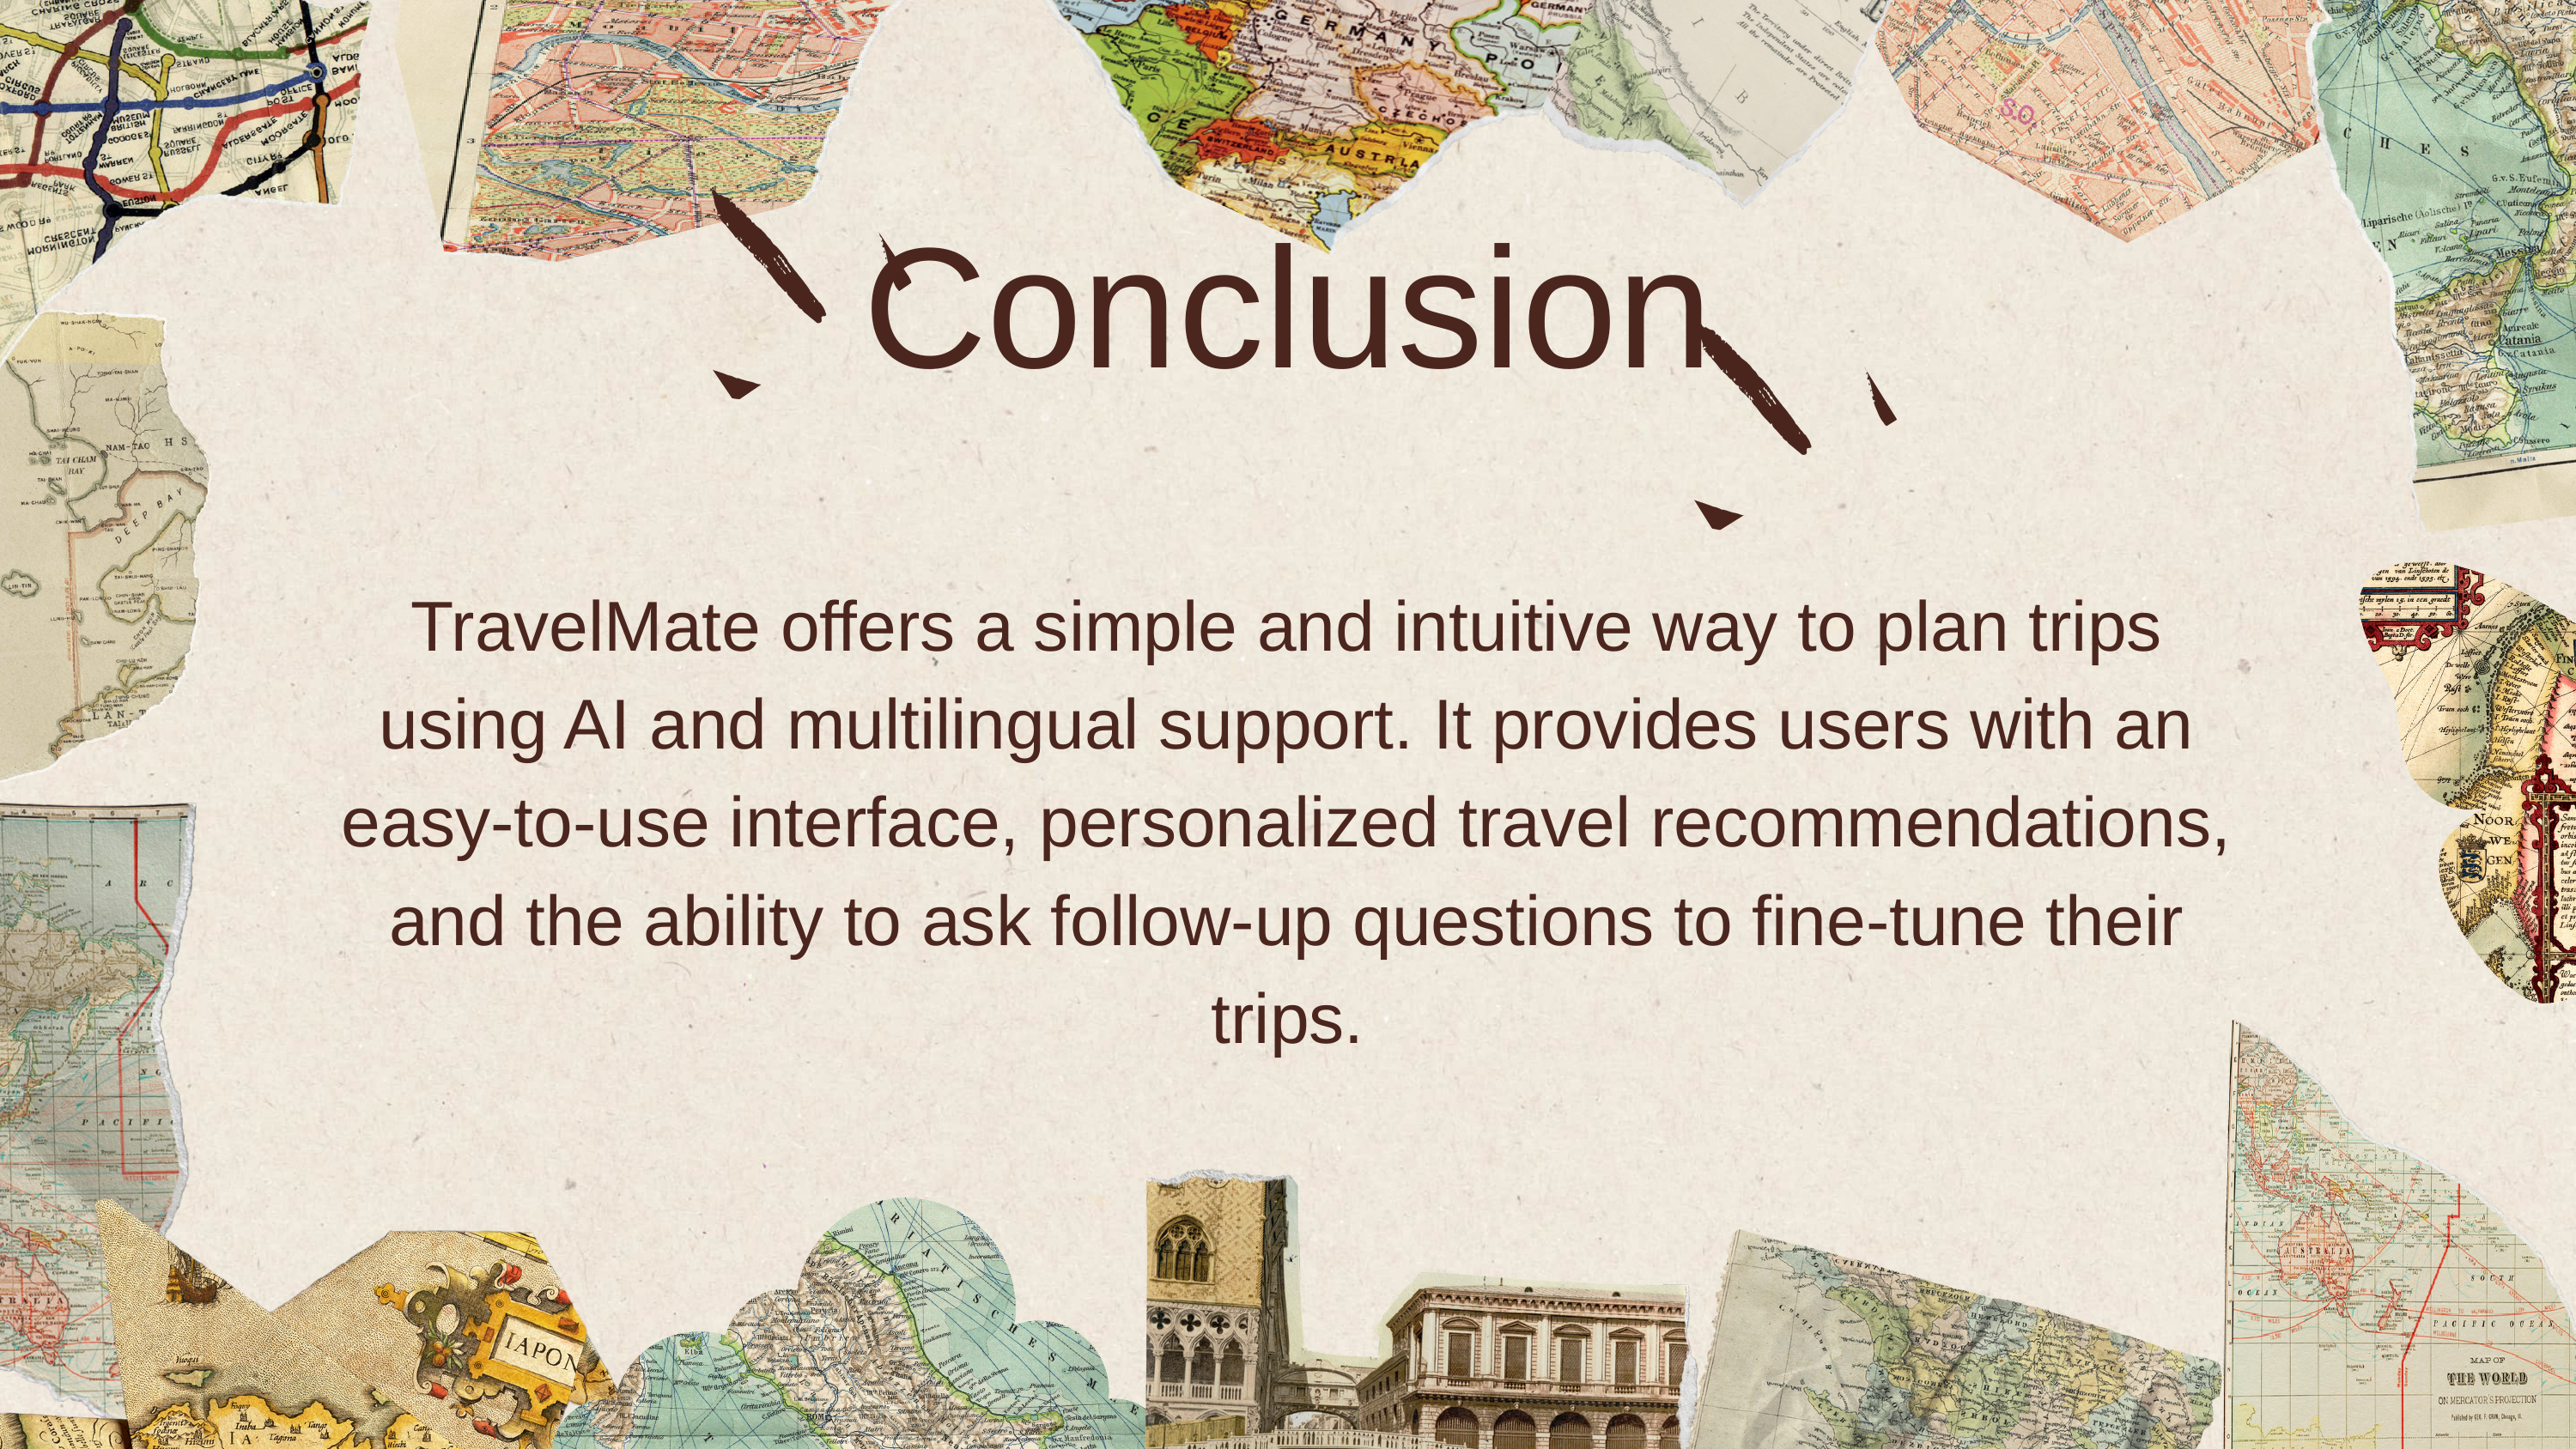

Conclusion

TravelMate offers a simple and intuitive way to plan trips using AI and multilingual support. It provides users with an easy-to-use interface, personalized travel recommendations, and the ability to ask follow-up questions to fine-tune their trips.